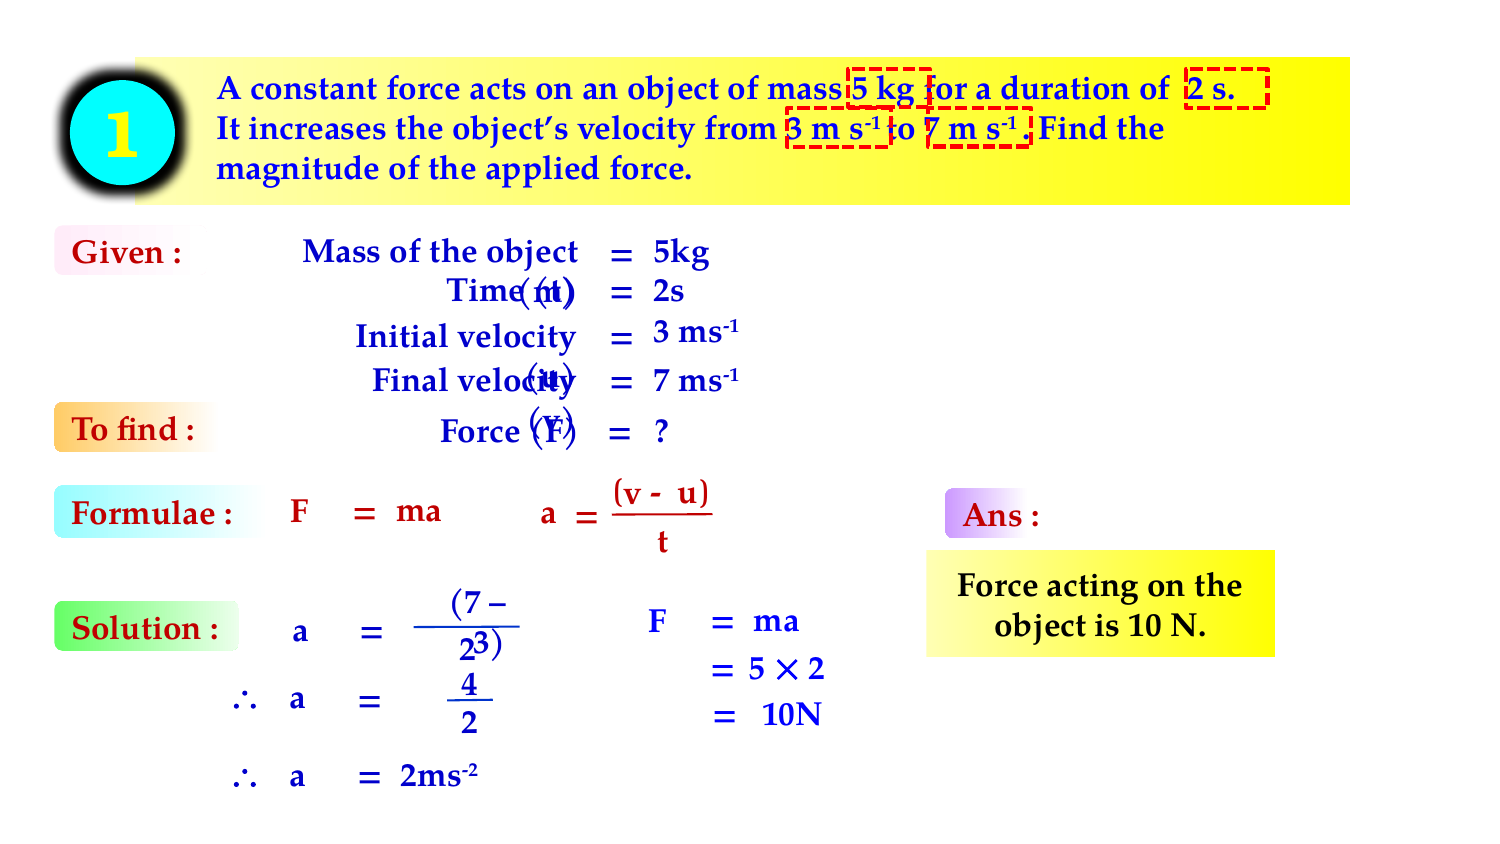

A constant force acts on an object of mass 5 kg for a duration of  2 s. It increases the object’s velocity from 3 m s-1 to 7 m s-1 . Find the magnitude of the applied force.

1

Mass of the object (m)
5kg
=
Given :
Time (t)
=
2s
3 ms-1
Initial velocity (u)
=
7 ms-1
Final velocity (v)
=
To find :
Force (F)
=
?
(
u
-
)
v
ma
=
F
a
Formulae :
=
Ans :
t
Force acting on the object is 10 N.
(7 – 3)
ma
=
F
Solution :
a
=
2
5 × 2
=
4
∴
a
=
10N
=
2
∴
a
=
2ms-2